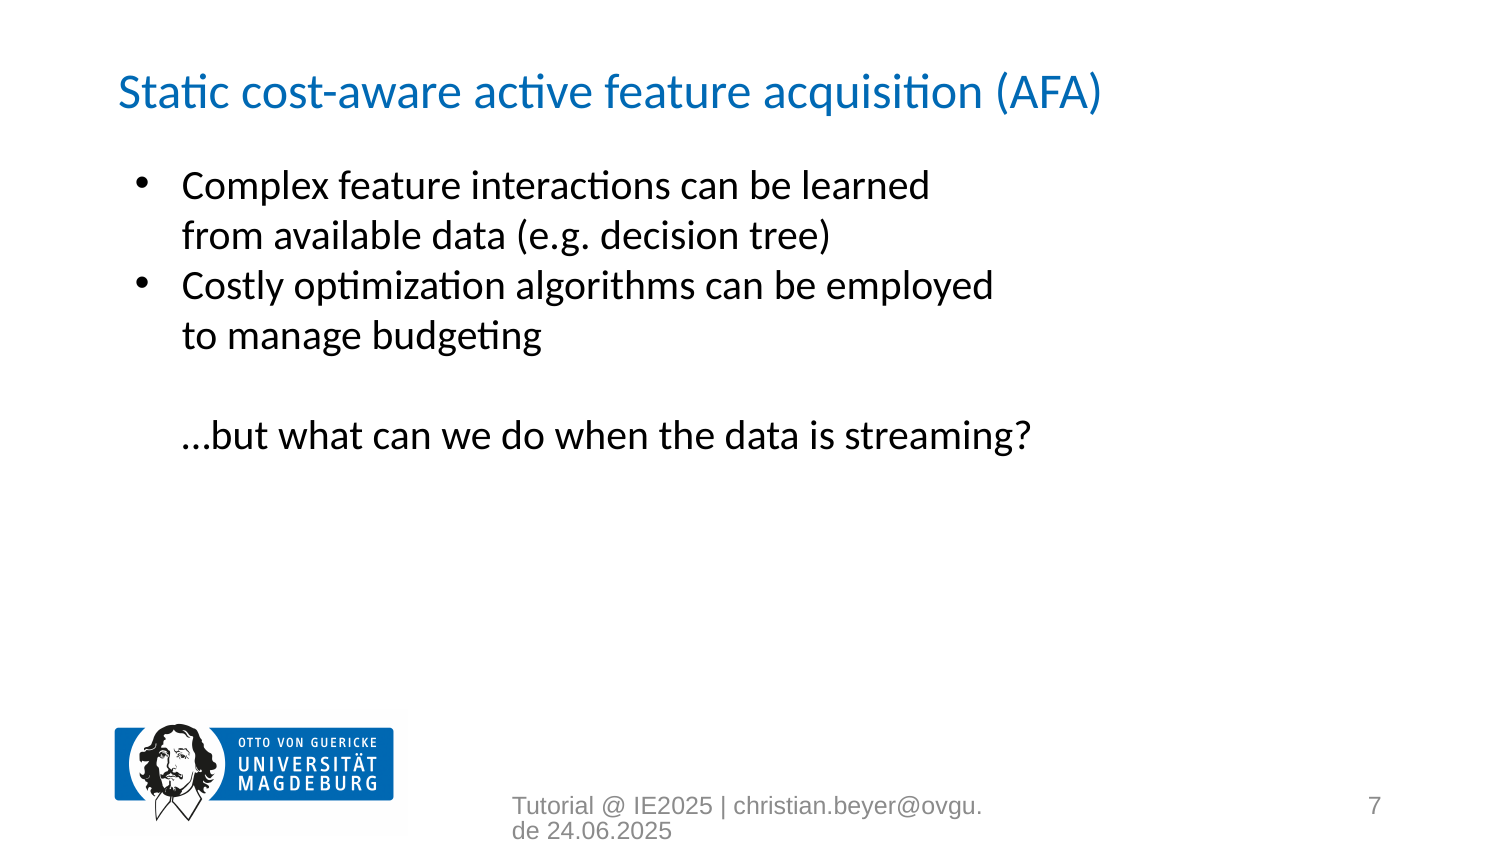

# Static cost-aware active feature acquisition (AFA)
Complex feature interactions can be learned
from available data (e.g. decision tree)
Costly optimization algorithms can be employed
to manage budgeting
…but what can we do when the data is streaming?

Tutorial @ IE2025 | christian.beyer@ovgu.de 24.06.2025
7